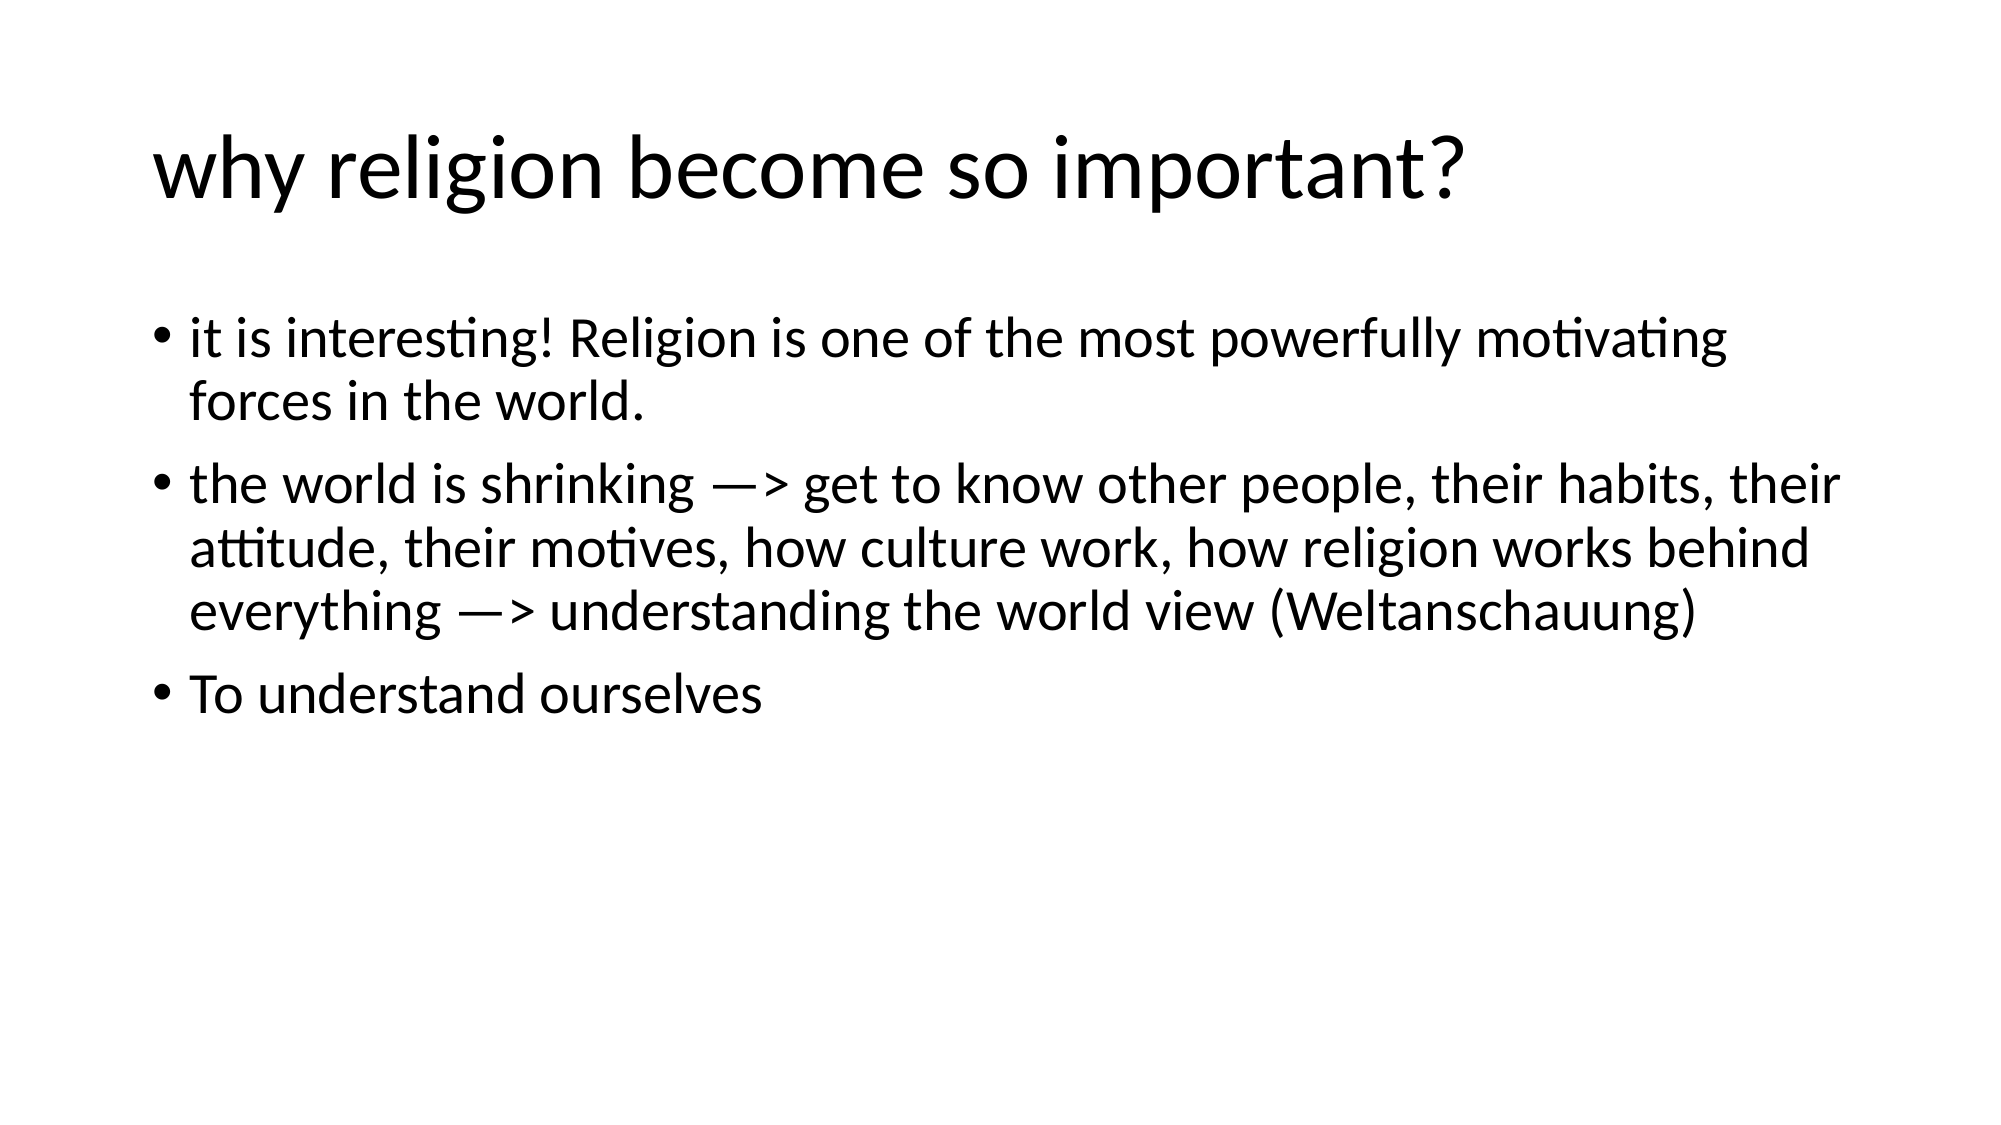

# why religion become so important?
it is interesting! Religion is one of the most powerfully motivating forces in the world.
the world is shrinking —> get to know other people, their habits, their attitude, their motives, how culture work, how religion works behind everything —> understanding the world view (Weltanschauung)
To understand ourselves